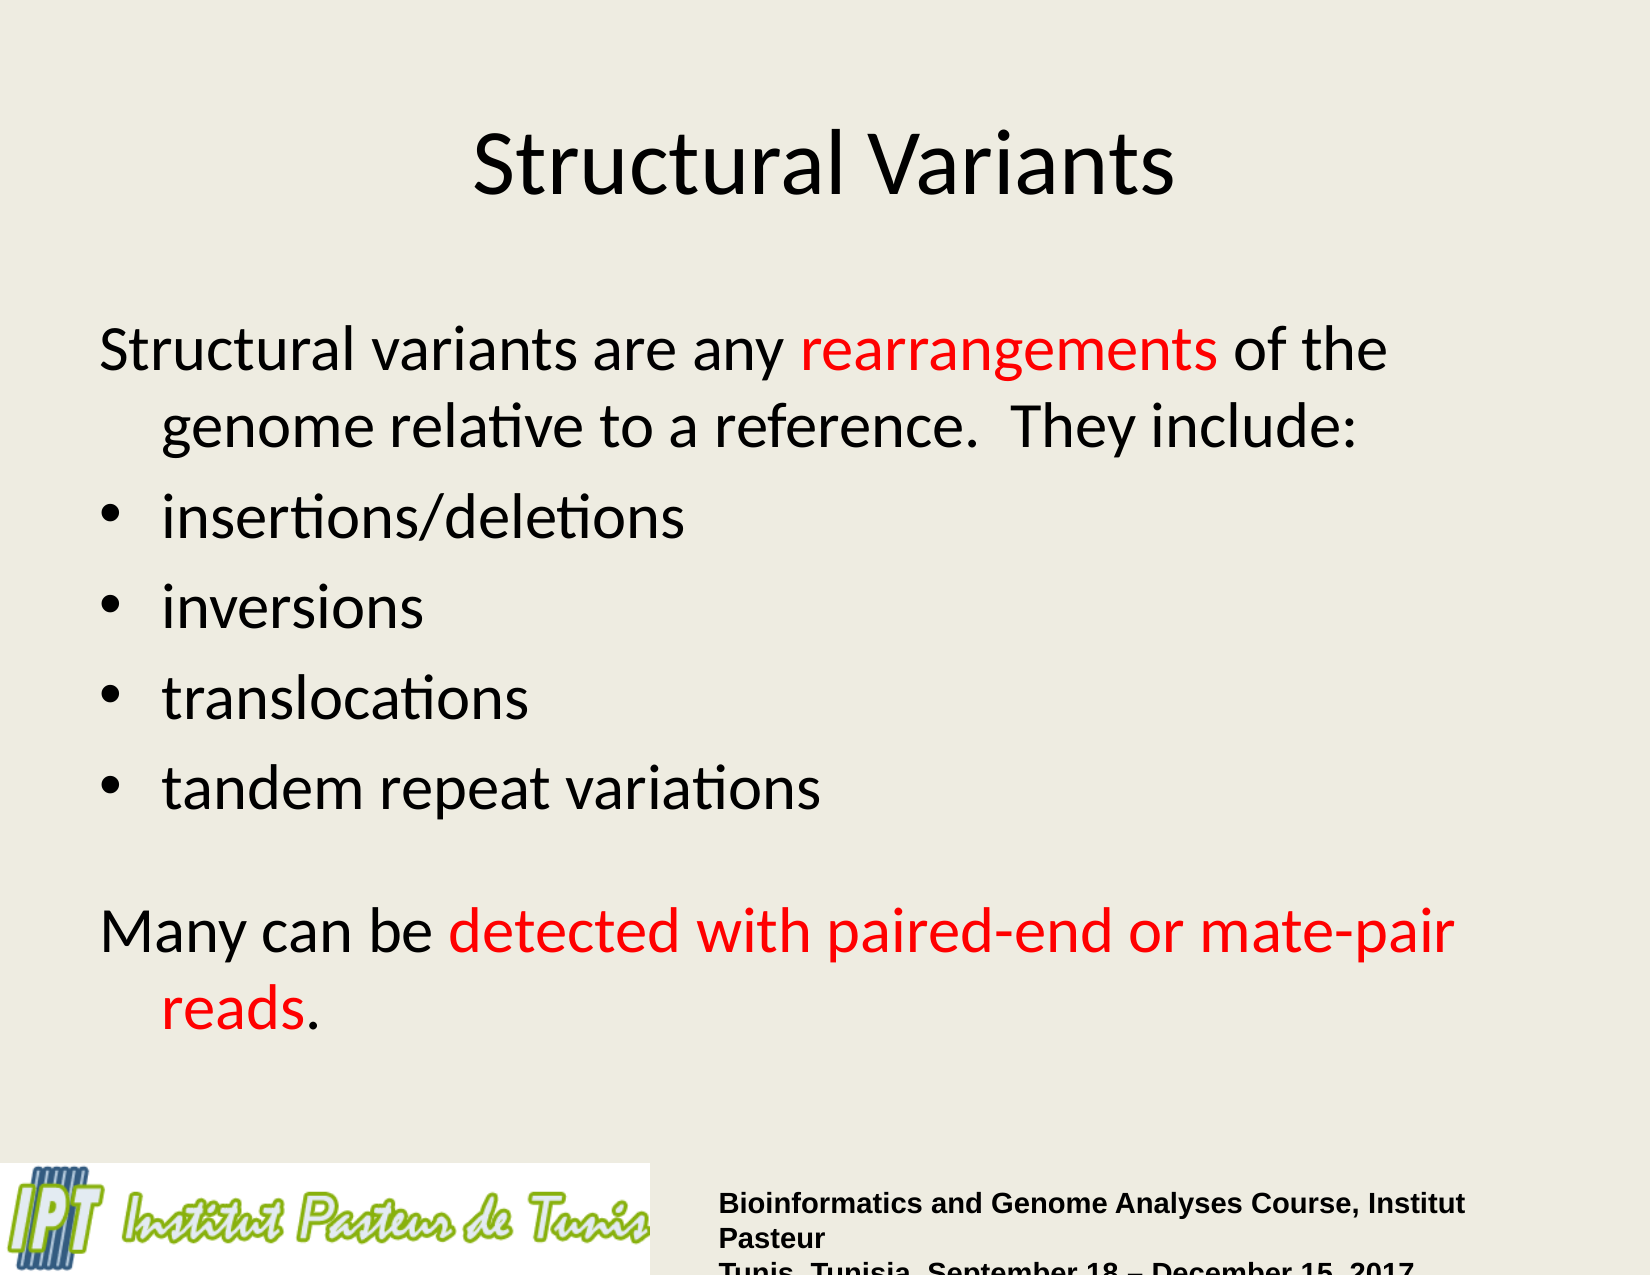

# Structural Variants
Structural variants are any rearrangements of the genome relative to a reference.  They include:
insertions/deletions
inversions
translocations
tandem repeat variations

Many can be detected with paired-end or mate-pair reads.